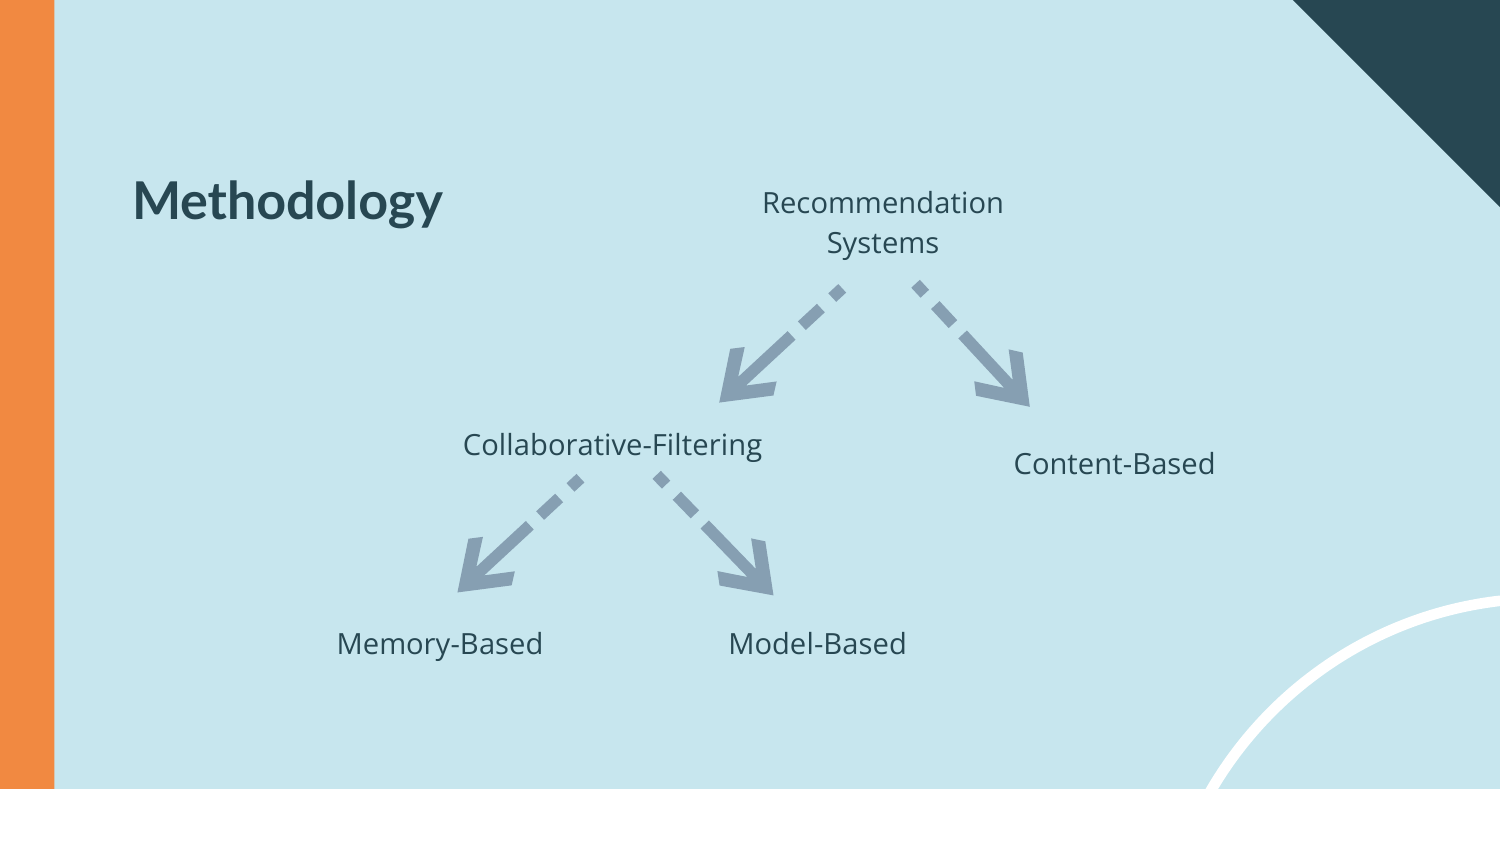

# Methodology
Recommendation Systems

Collaborative-Filtering
Content-Based

Memory-Based
Model-Based